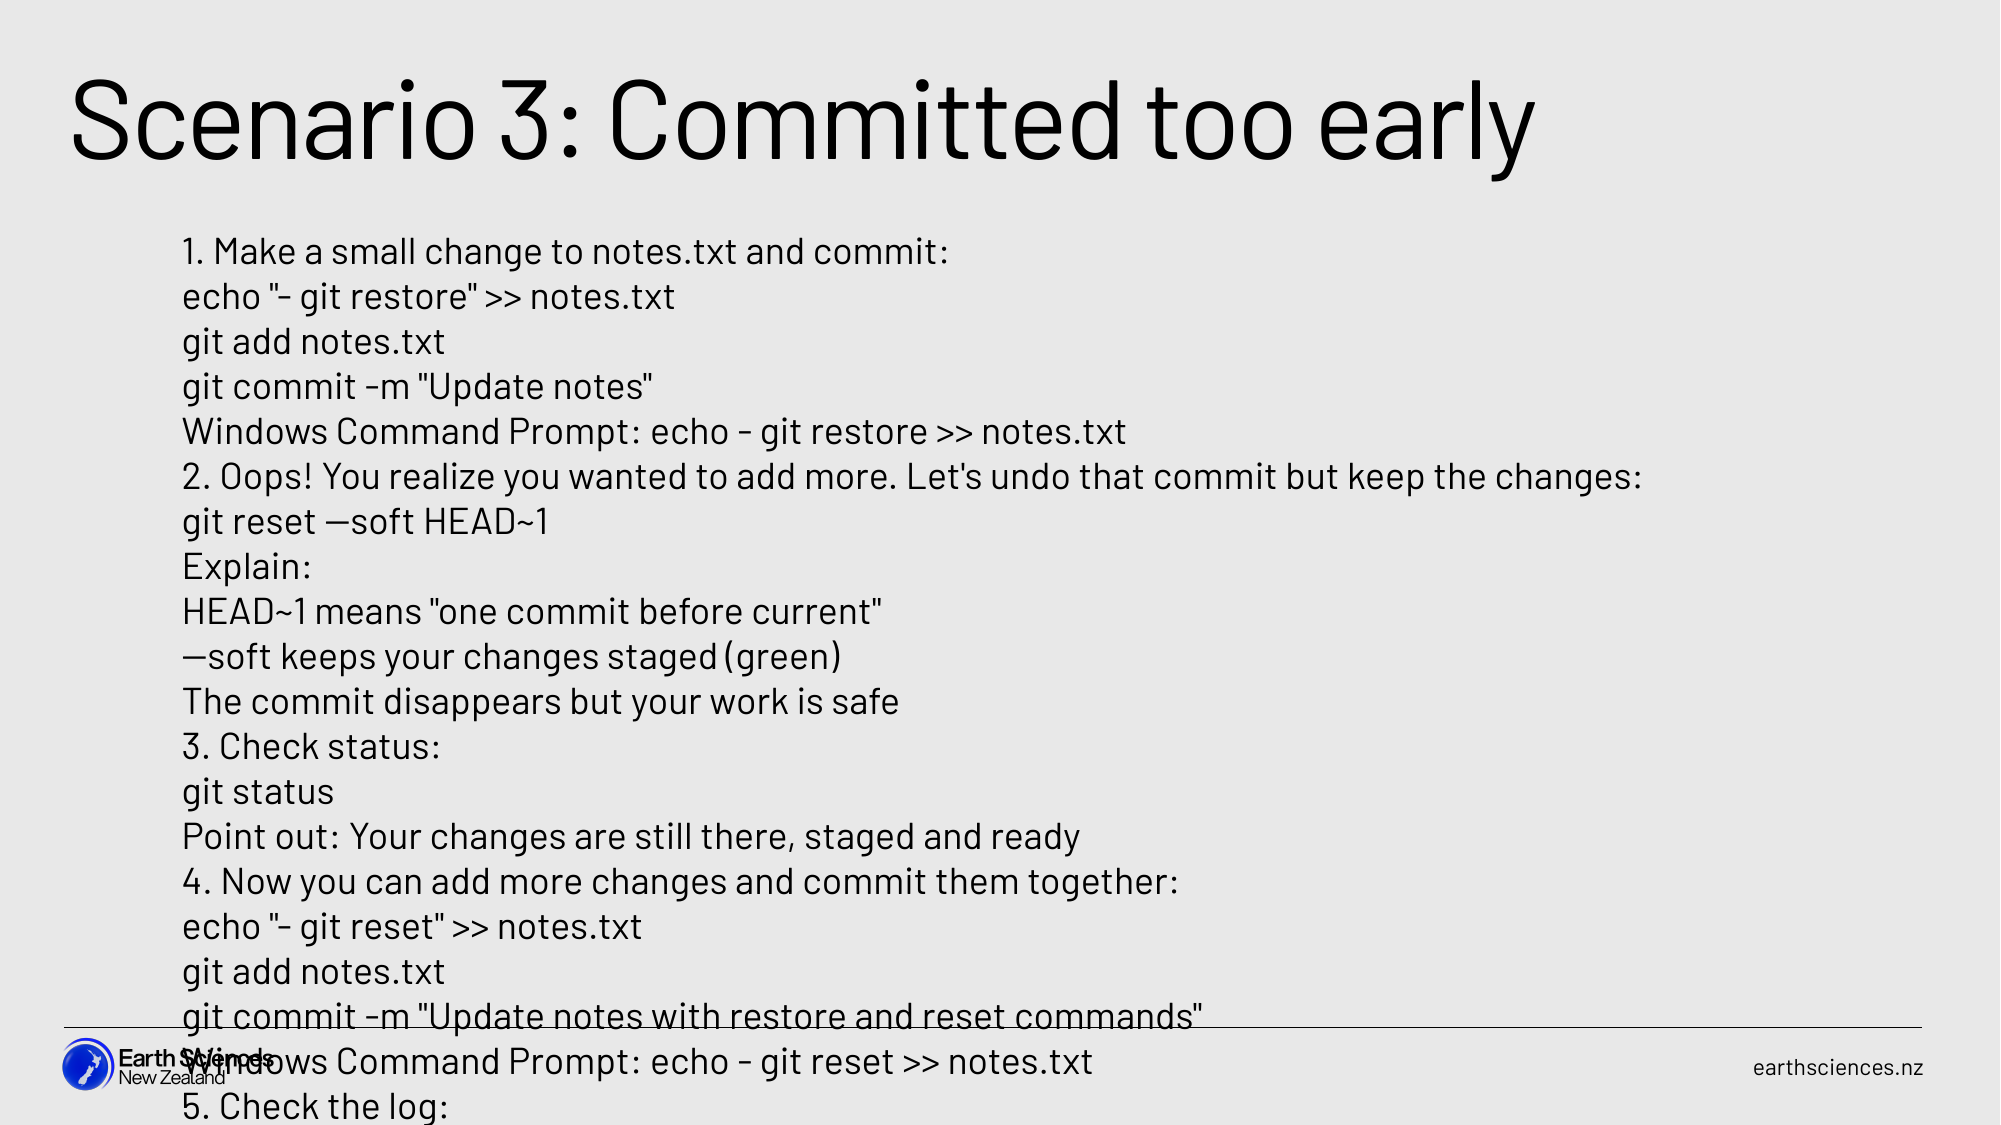

Scenario 3: Committed too early
1. Make a small change to notes.txt and commit:
echo "- git restore" >> notes.txt
git add notes.txt
git commit -m "Update notes"
Windows Command Prompt: echo - git restore >> notes.txt
2. Oops! You realize you wanted to add more. Let's undo that commit but keep the changes:
git reset --soft HEAD~1
Explain:
HEAD~1 means "one commit before current"
--soft keeps your changes staged (green)
The commit disappears but your work is safe
3. Check status:
git status
Point out: Your changes are still there, staged and ready
4. Now you can add more changes and commit them together:
echo "- git reset" >> notes.txt
git add notes.txt
git commit -m "Update notes with restore and reset commands"
Windows Command Prompt: echo - git reset >> notes.txt
5. Check the log:
git log --oneline
Point out: Just one commit with everything together